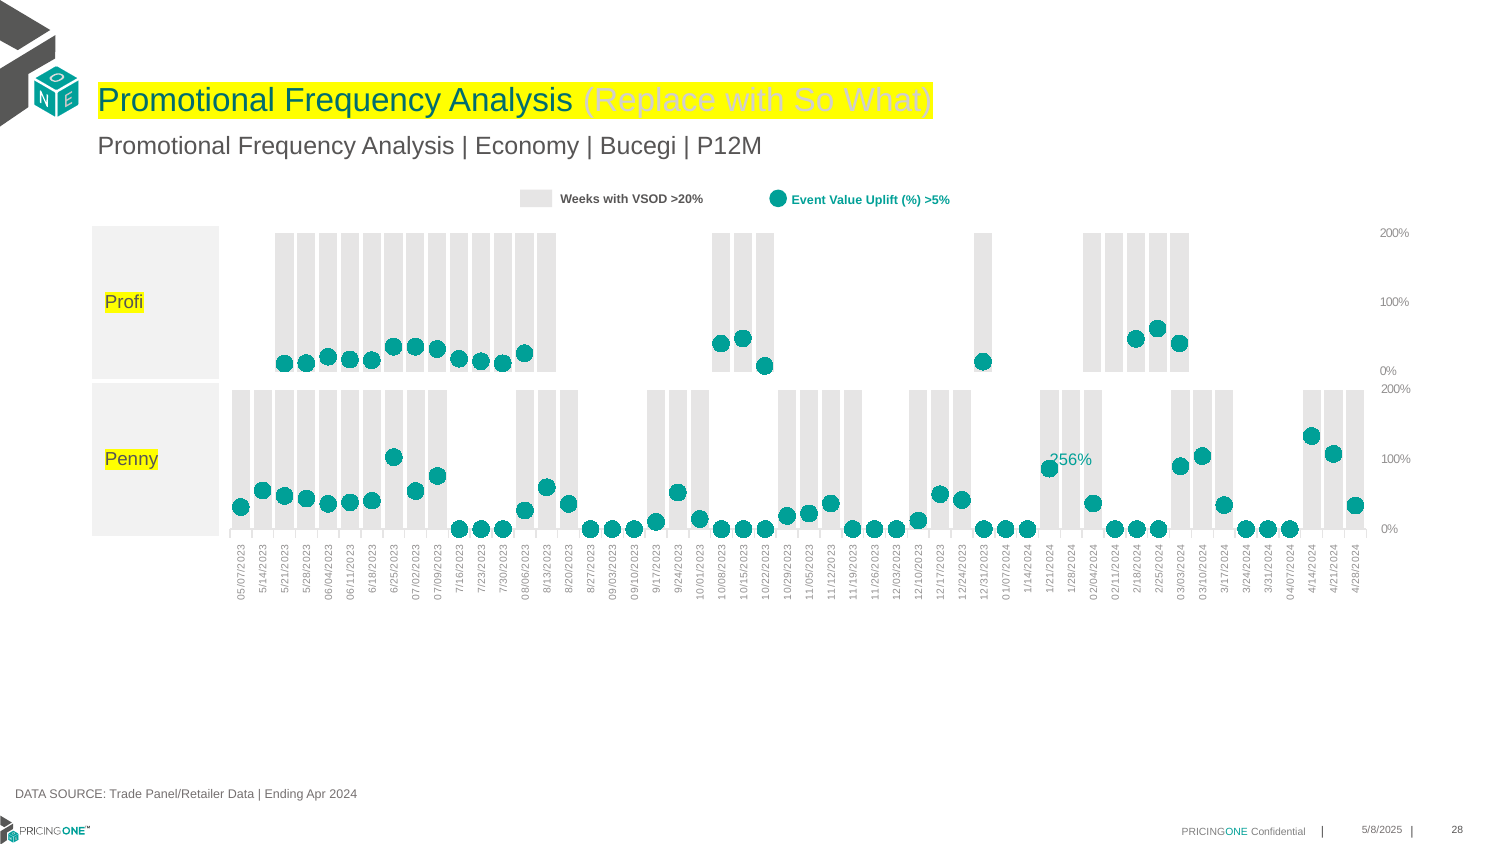

# Promotional Frequency Analysis (Replace with So What)
Promotional Frequency Analysis | Economy | Bucegi | P12M
Weeks with VSOD >20%
Event Value Uplift (%) >5%

### Chart

| Category | Column3 | Column1 |
|---|---|---|
| 7/5/2023 | None | None |
| 5/14/2023 | None | None |
| 5/21/2023 | 1.0 | 0.1136787217557012 |
| 5/28/2023 | 1.0 | 0.12132533378739771 |
| 4/6/2023 | 1.0 | 0.2148614964962611 |
| 11/6/2023 | 1.0 | 0.17336822212530892 |
| 6/18/2023 | 1.0 | 0.16371495760272436 |
| 6/25/2023 | 1.0 | 0.359005905511811 |
| 2/7/2023 | 1.0 | 0.3580733962739662 |
| 9/7/2023 | 1.0 | 0.3262485253637436 |
| 7/16/2023 | 1.0 | 0.18571348293560108 |
| 7/23/2023 | 1.0 | 0.14821256608297467 |
| 7/30/2023 | 1.0 | 0.11874984490930296 |
| 6/8/2023 | 1.0 | 0.2653511406200518 |
| 8/13/2023 | 1.0 | None |
| 8/20/2023 | None | None |
| 8/27/2023 | None | None |
| 3/9/2023 | None | None |
| 10/9/2023 | None | None |
| 9/17/2023 | None | None |
| 9/24/2023 | None | None |
| 1/10/2023 | None | None |
| 8/10/2023 | 1.0 | 0.4033794243433999 |
| 10/15/2023 | 1.0 | 0.48057218130862606 |
| 10/22/2023 | 1.0 | 0.08171968106637548 |
| 10/29/2023 | None | None |
| 5/11/2023 | None | None |
| 12/11/2023 | None | None |
| 11/19/2023 | None | None |
| 11/26/2023 | None | None |
| 3/12/2023 | None | None |
| 10/12/2023 | None | None |
| 12/17/2023 | None | None |
| 12/24/2023 | None | None |
| 12/31/2023 | 1.0 | 0.14244945048272512 |
| 7/1/2024 | None | None |
| 1/14/2024 | None | None |
| 1/21/2024 | None | None |
| 1/28/2024 | None | None |
| 4/2/2024 | 1.0 | None |
| 11/2/2024 | 1.0 | None |
| 2/18/2024 | 1.0 | 0.47272657381187294 |
| 2/25/2024 | 1.0 | 0.6200193060545932 |
| 3/3/2024 | 1.0 | 0.4065786228390771 |
| 10/3/2024 | None | None |
| 3/17/2024 | None | None |
| 3/24/2024 | None | None |
| 3/31/2024 | None | None |
| 7/4/2024 | None | None |
| 4/14/2024 | None | None |
| 4/21/2024 | None | None |
| 4/28/2024 | None | None |
| Profi |
| --- |
| Penny |

### Chart

| Category | Column3 | Column1 |
|---|---|---|
| 05/07/2023 | 1.0 | 0.3174119593369886 |
| 5/14/2023 | 1.0 | 0.5555251894535954 |
| 5/21/2023 | 1.0 | 0.47761625108308464 |
| 5/28/2023 | 1.0 | 0.43712699308174235 |
| 06/04/2023 | 1.0 | 0.36264807702176205 |
| 06/11/2023 | 1.0 | 0.3842290468339991 |
| 6/18/2023 | 1.0 | 0.40742054727108346 |
| 6/25/2023 | 1.0 | 1.0321668026535173 |
| 07/02/2023 | 1.0 | 0.5462931131314438 |
| 07/09/2023 | 1.0 | 0.7624504729530653 |
| 7/16/2023 | None | None |
| 7/23/2023 | None | None |
| 7/30/2023 | None | None |
| 08/06/2023 | 1.0 | 0.2685619698185851 |
| 8/13/2023 | 1.0 | 0.6004568930084052 |
| 8/20/2023 | 1.0 | 0.3622105904776648 |
| 8/27/2023 | None | None |
| 09/03/2023 | None | None |
| 09/10/2023 | None | None |
| 9/17/2023 | 1.0 | 0.10463941845632306 |
| 9/24/2023 | 1.0 | 0.5256964917812182 |
| 10/01/2023 | 1.0 | 0.14491334978561482 |
| 10/08/2023 | None | None |
| 10/15/2023 | None | None |
| 10/22/2023 | None | None |
| 10/29/2023 | 1.0 | 0.188864462024242 |
| 11/05/2023 | 1.0 | 0.2237204826298496 |
| 11/12/2023 | 1.0 | 0.36828644501278773 |
| 11/19/2023 | 1.0 | None |
| 11/26/2023 | None | None |
| 12/03/2023 | None | None |
| 12/10/2023 | 1.0 | 0.12294597048113506 |
| 12/17/2023 | 1.0 | 0.500351941090476 |
| 12/24/2023 | 1.0 | 0.41802358537751055 |
| 12/31/2023 | None | None |
| 01/07/2024 | None | None |
| 1/14/2024 | None | None |
| 1/21/2024 | 1.0 | 0.8669792120211829 |
| 1/28/2024 | 1.0 | 2.559521049545188 |
| 02/04/2024 | 1.0 | 0.3688648095867535 |
| 02/11/2024 | None | None |
| 2/18/2024 | None | None |
| 2/25/2024 | None | None |
| 03/03/2024 | 1.0 | 0.9017089015040675 |
| 03/10/2024 | 1.0 | 1.048028435450546 |
| 3/17/2024 | 1.0 | 0.3442038507684397 |
| 3/24/2024 | None | None |
| 3/31/2024 | None | None |
| 04/07/2024 | None | None |
| 4/14/2024 | 1.0 | 1.3343675915403637 |
| 4/21/2024 | 1.0 | 1.0787224336125691 |
| 4/28/2024 | 1.0 | 0.3377411475062992 |
DATA SOURCE: Trade Panel/Retailer Data | Ending Apr 2024

5/8/2025
28